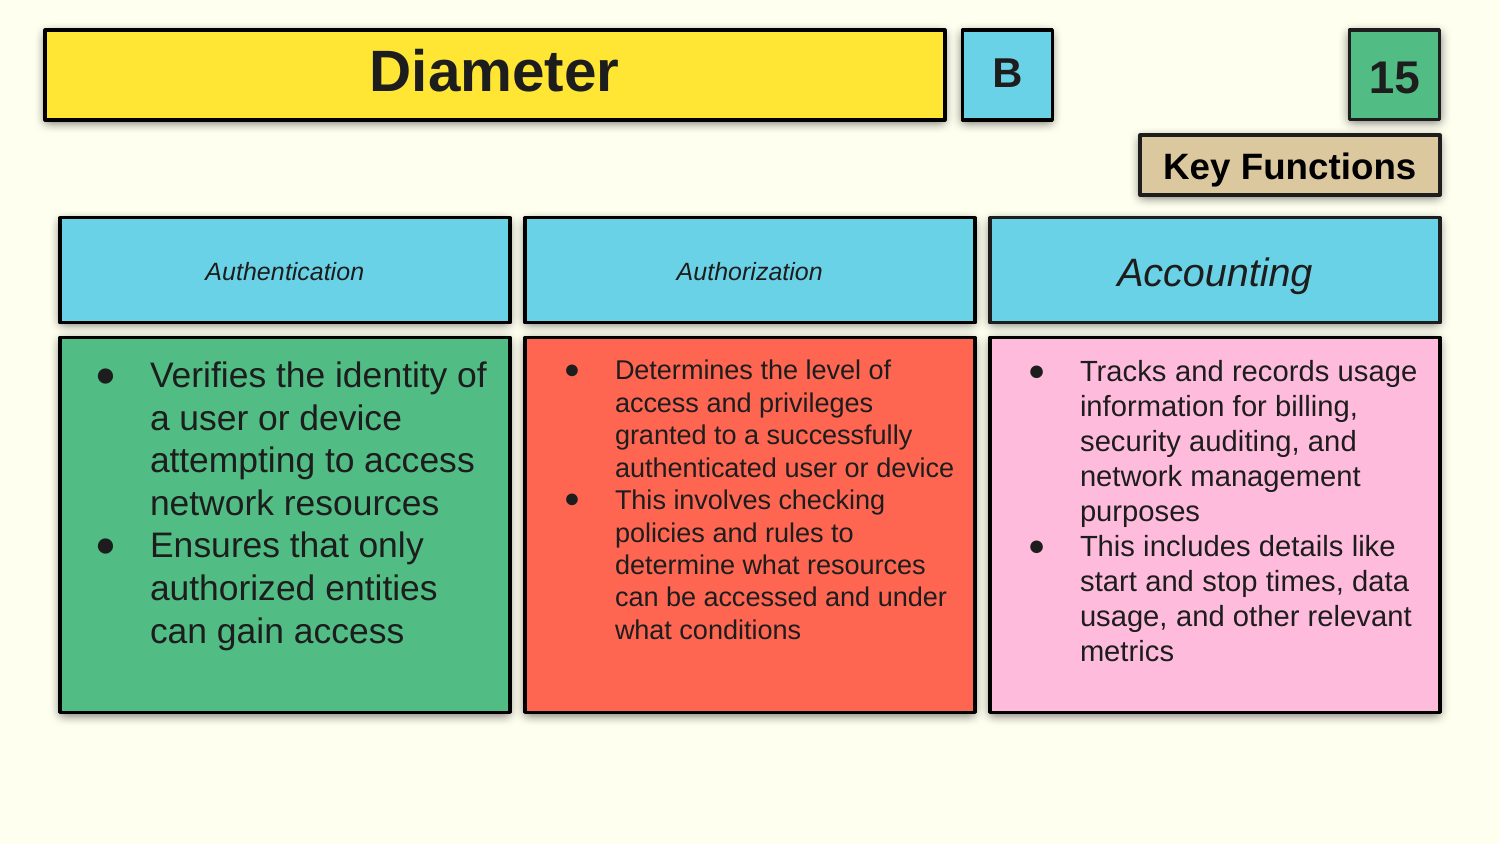

B
# Diameter
Key Functions
Authentication
Authorization
Accounting
Verifies the identity of a user or device attempting to access network resources
Ensures that only authorized entities can gain access

Determines the level of access and privileges granted to a successfully authenticated user or device
This involves checking policies and rules to determine what resources can be accessed and under what conditions
Tracks and records usage information for billing, security auditing, and network management purposes
This includes details like start and stop times, data usage, and other relevant metrics